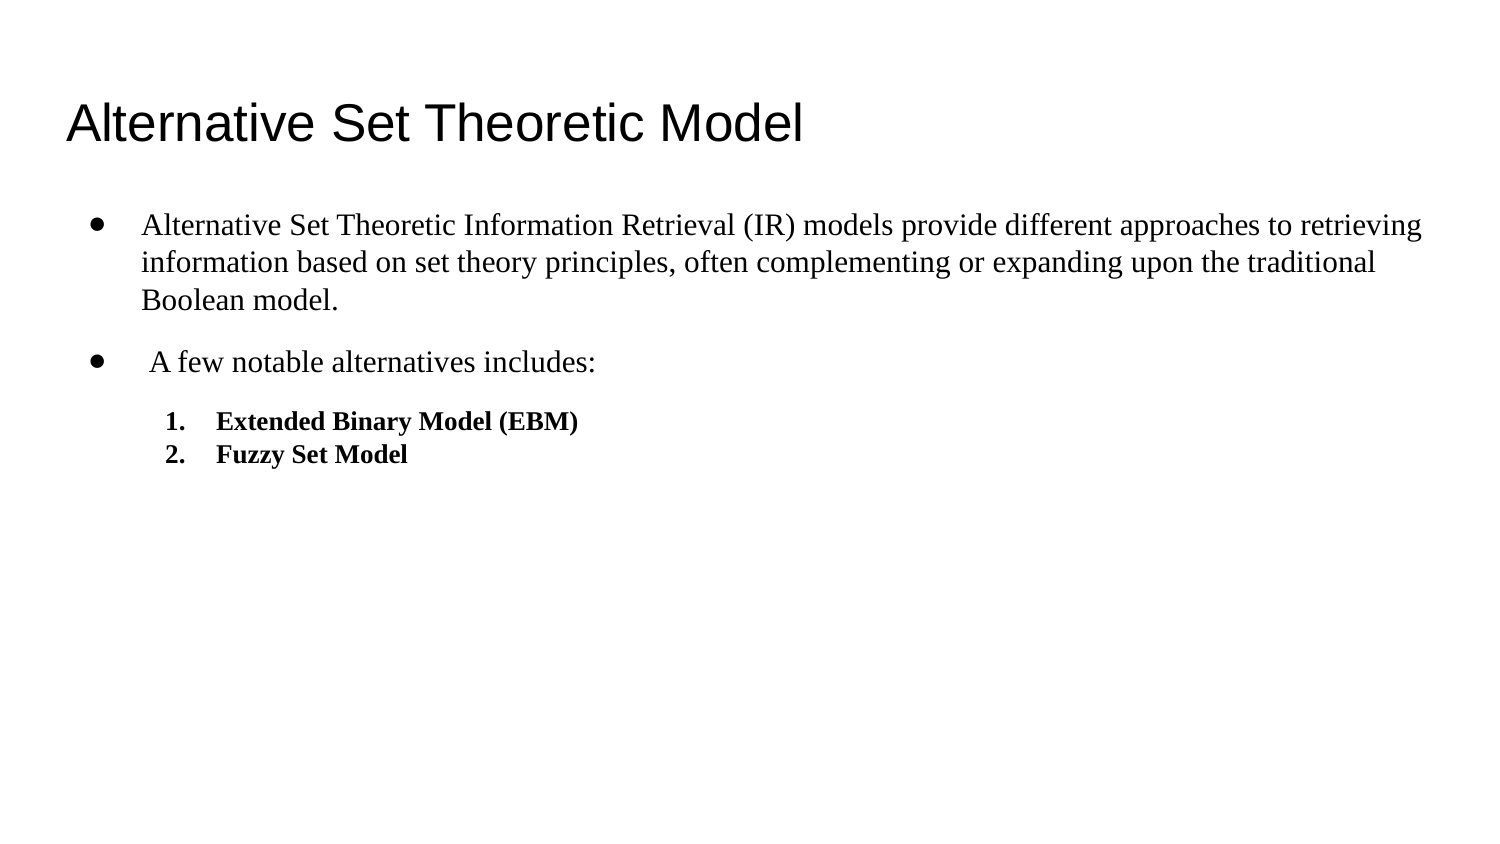

# Alternative Set Theoretic Model
Alternative Set Theoretic Information Retrieval (IR) models provide different approaches to retrieving information based on set theory principles, often complementing or expanding upon the traditional Boolean model.
 A few notable alternatives includes:
Extended Binary Model (EBM)
Fuzzy Set Model